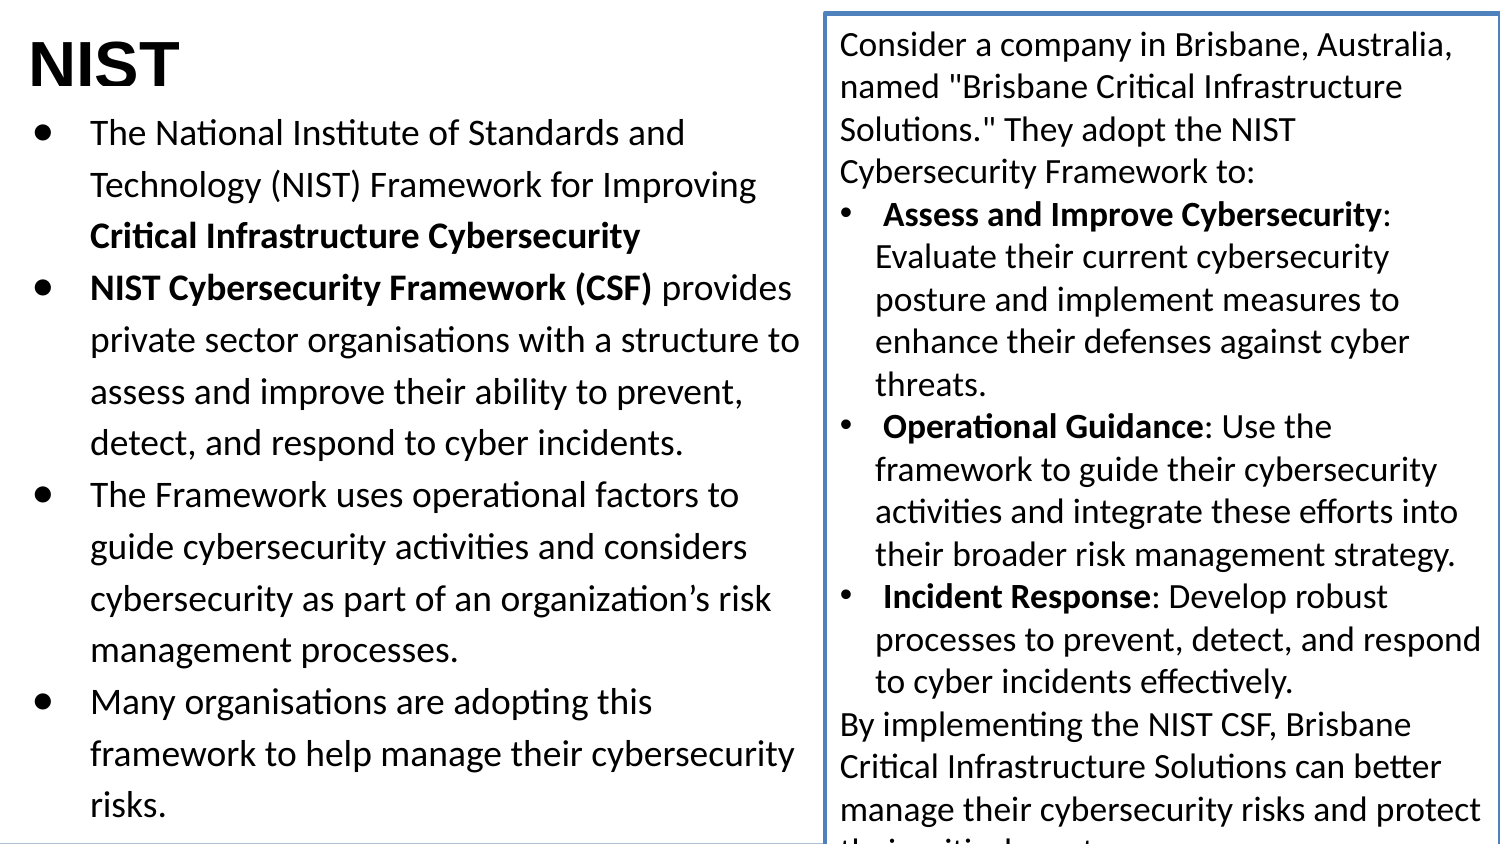

NIST
Consider a company in Brisbane, Australia, named "Brisbane Critical Infrastructure Solutions." They adopt the NIST Cybersecurity Framework to:
 Assess and Improve Cybersecurity: Evaluate their current cybersecurity posture and implement measures to enhance their defenses against cyber threats.
 Operational Guidance: Use the framework to guide their cybersecurity activities and integrate these efforts into their broader risk management strategy.
 Incident Response: Develop robust processes to prevent, detect, and respond to cyber incidents effectively.
By implementing the NIST CSF, Brisbane Critical Infrastructure Solutions can better manage their cybersecurity risks and protect their critical assets.
The National Institute of Standards and Technology (NIST) Framework for Improving Critical Infrastructure Cybersecurity
NIST Cybersecurity Framework (CSF) provides private sector organisations with a structure to assess and improve their ability to prevent, detect, and respond to cyber incidents.
The Framework uses operational factors to guide cybersecurity activities and considers cybersecurity as part of an organization’s risk management processes.
Many organisations are adopting this framework to help manage their cybersecurity risks.